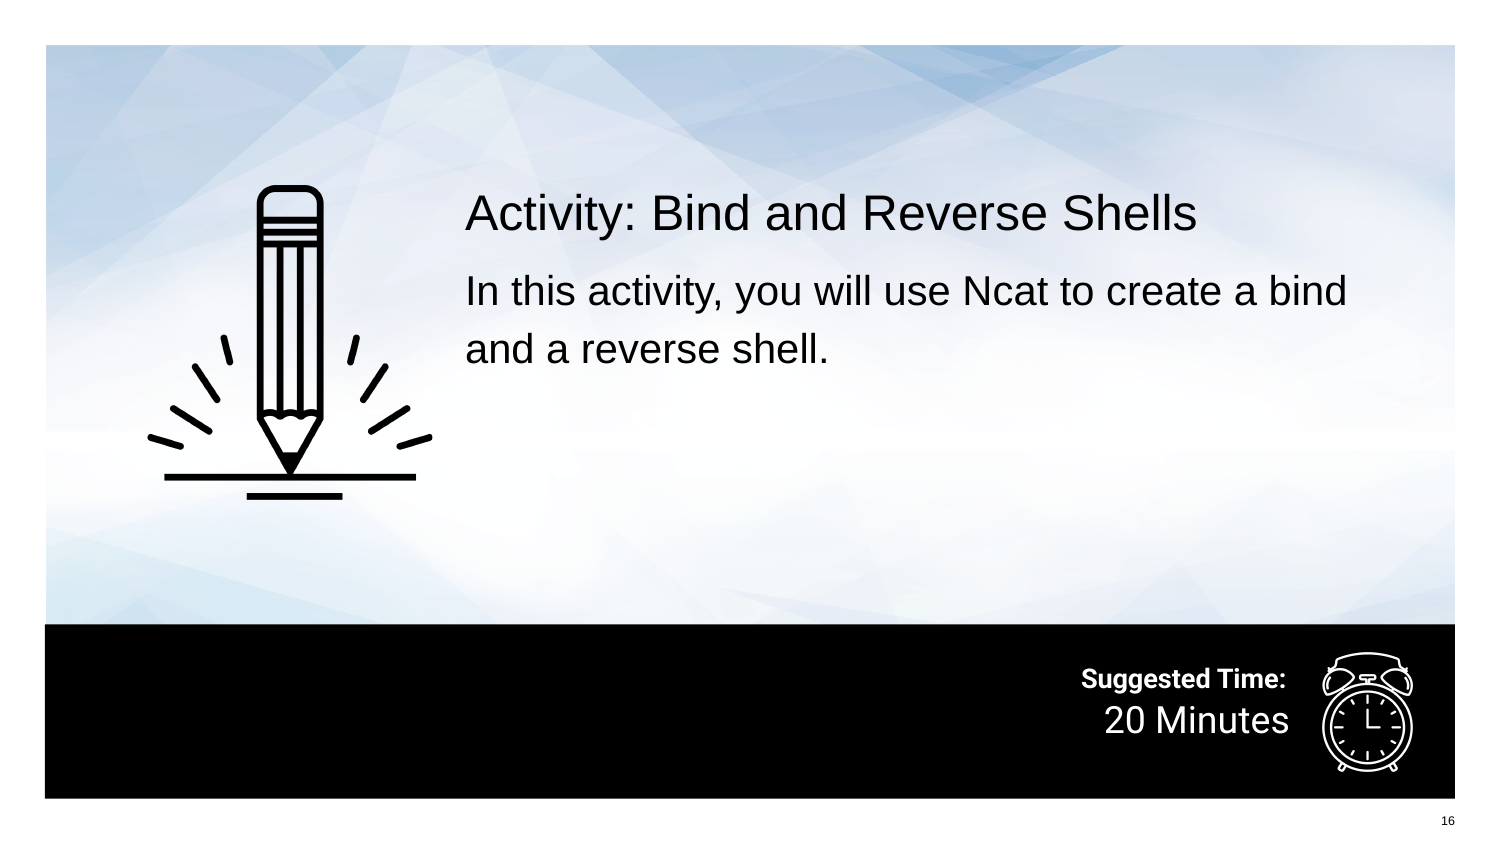

Activity: Bind and Reverse Shells
In this activity, you will use Ncat to create a bind and a reverse shell.

# 20 Minutes
16